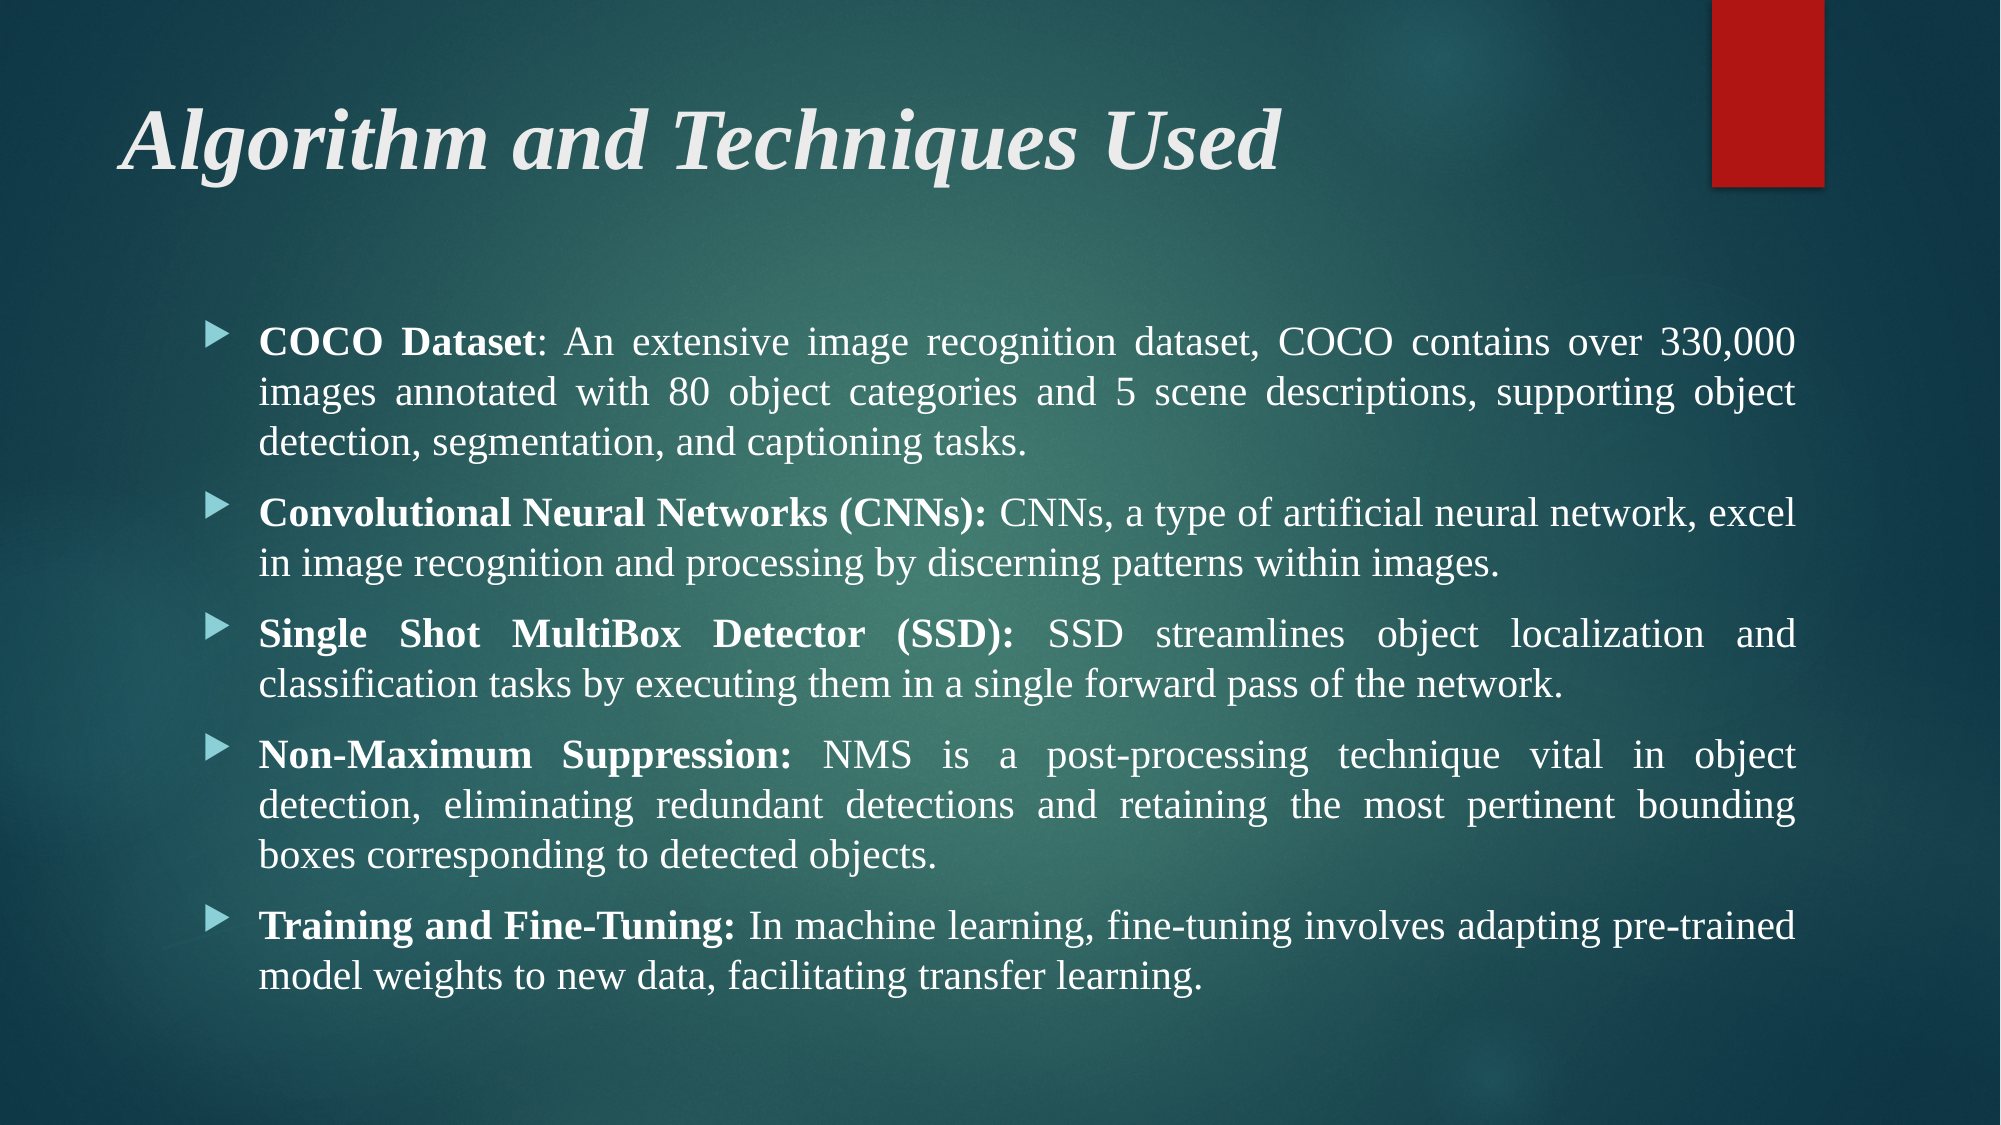

# Algorithm and Techniques Used
COCO Dataset: An extensive image recognition dataset, COCO contains over 330,000 images annotated with 80 object categories and 5 scene descriptions, supporting object detection, segmentation, and captioning tasks.
Convolutional Neural Networks (CNNs): CNNs, a type of artificial neural network, excel in image recognition and processing by discerning patterns within images.
Single Shot MultiBox Detector (SSD): SSD streamlines object localization and classification tasks by executing them in a single forward pass of the network.
Non-Maximum Suppression: NMS is a post-processing technique vital in object detection, eliminating redundant detections and retaining the most pertinent bounding boxes corresponding to detected objects.
Training and Fine-Tuning: In machine learning, fine-tuning involves adapting pre-trained model weights to new data, facilitating transfer learning.